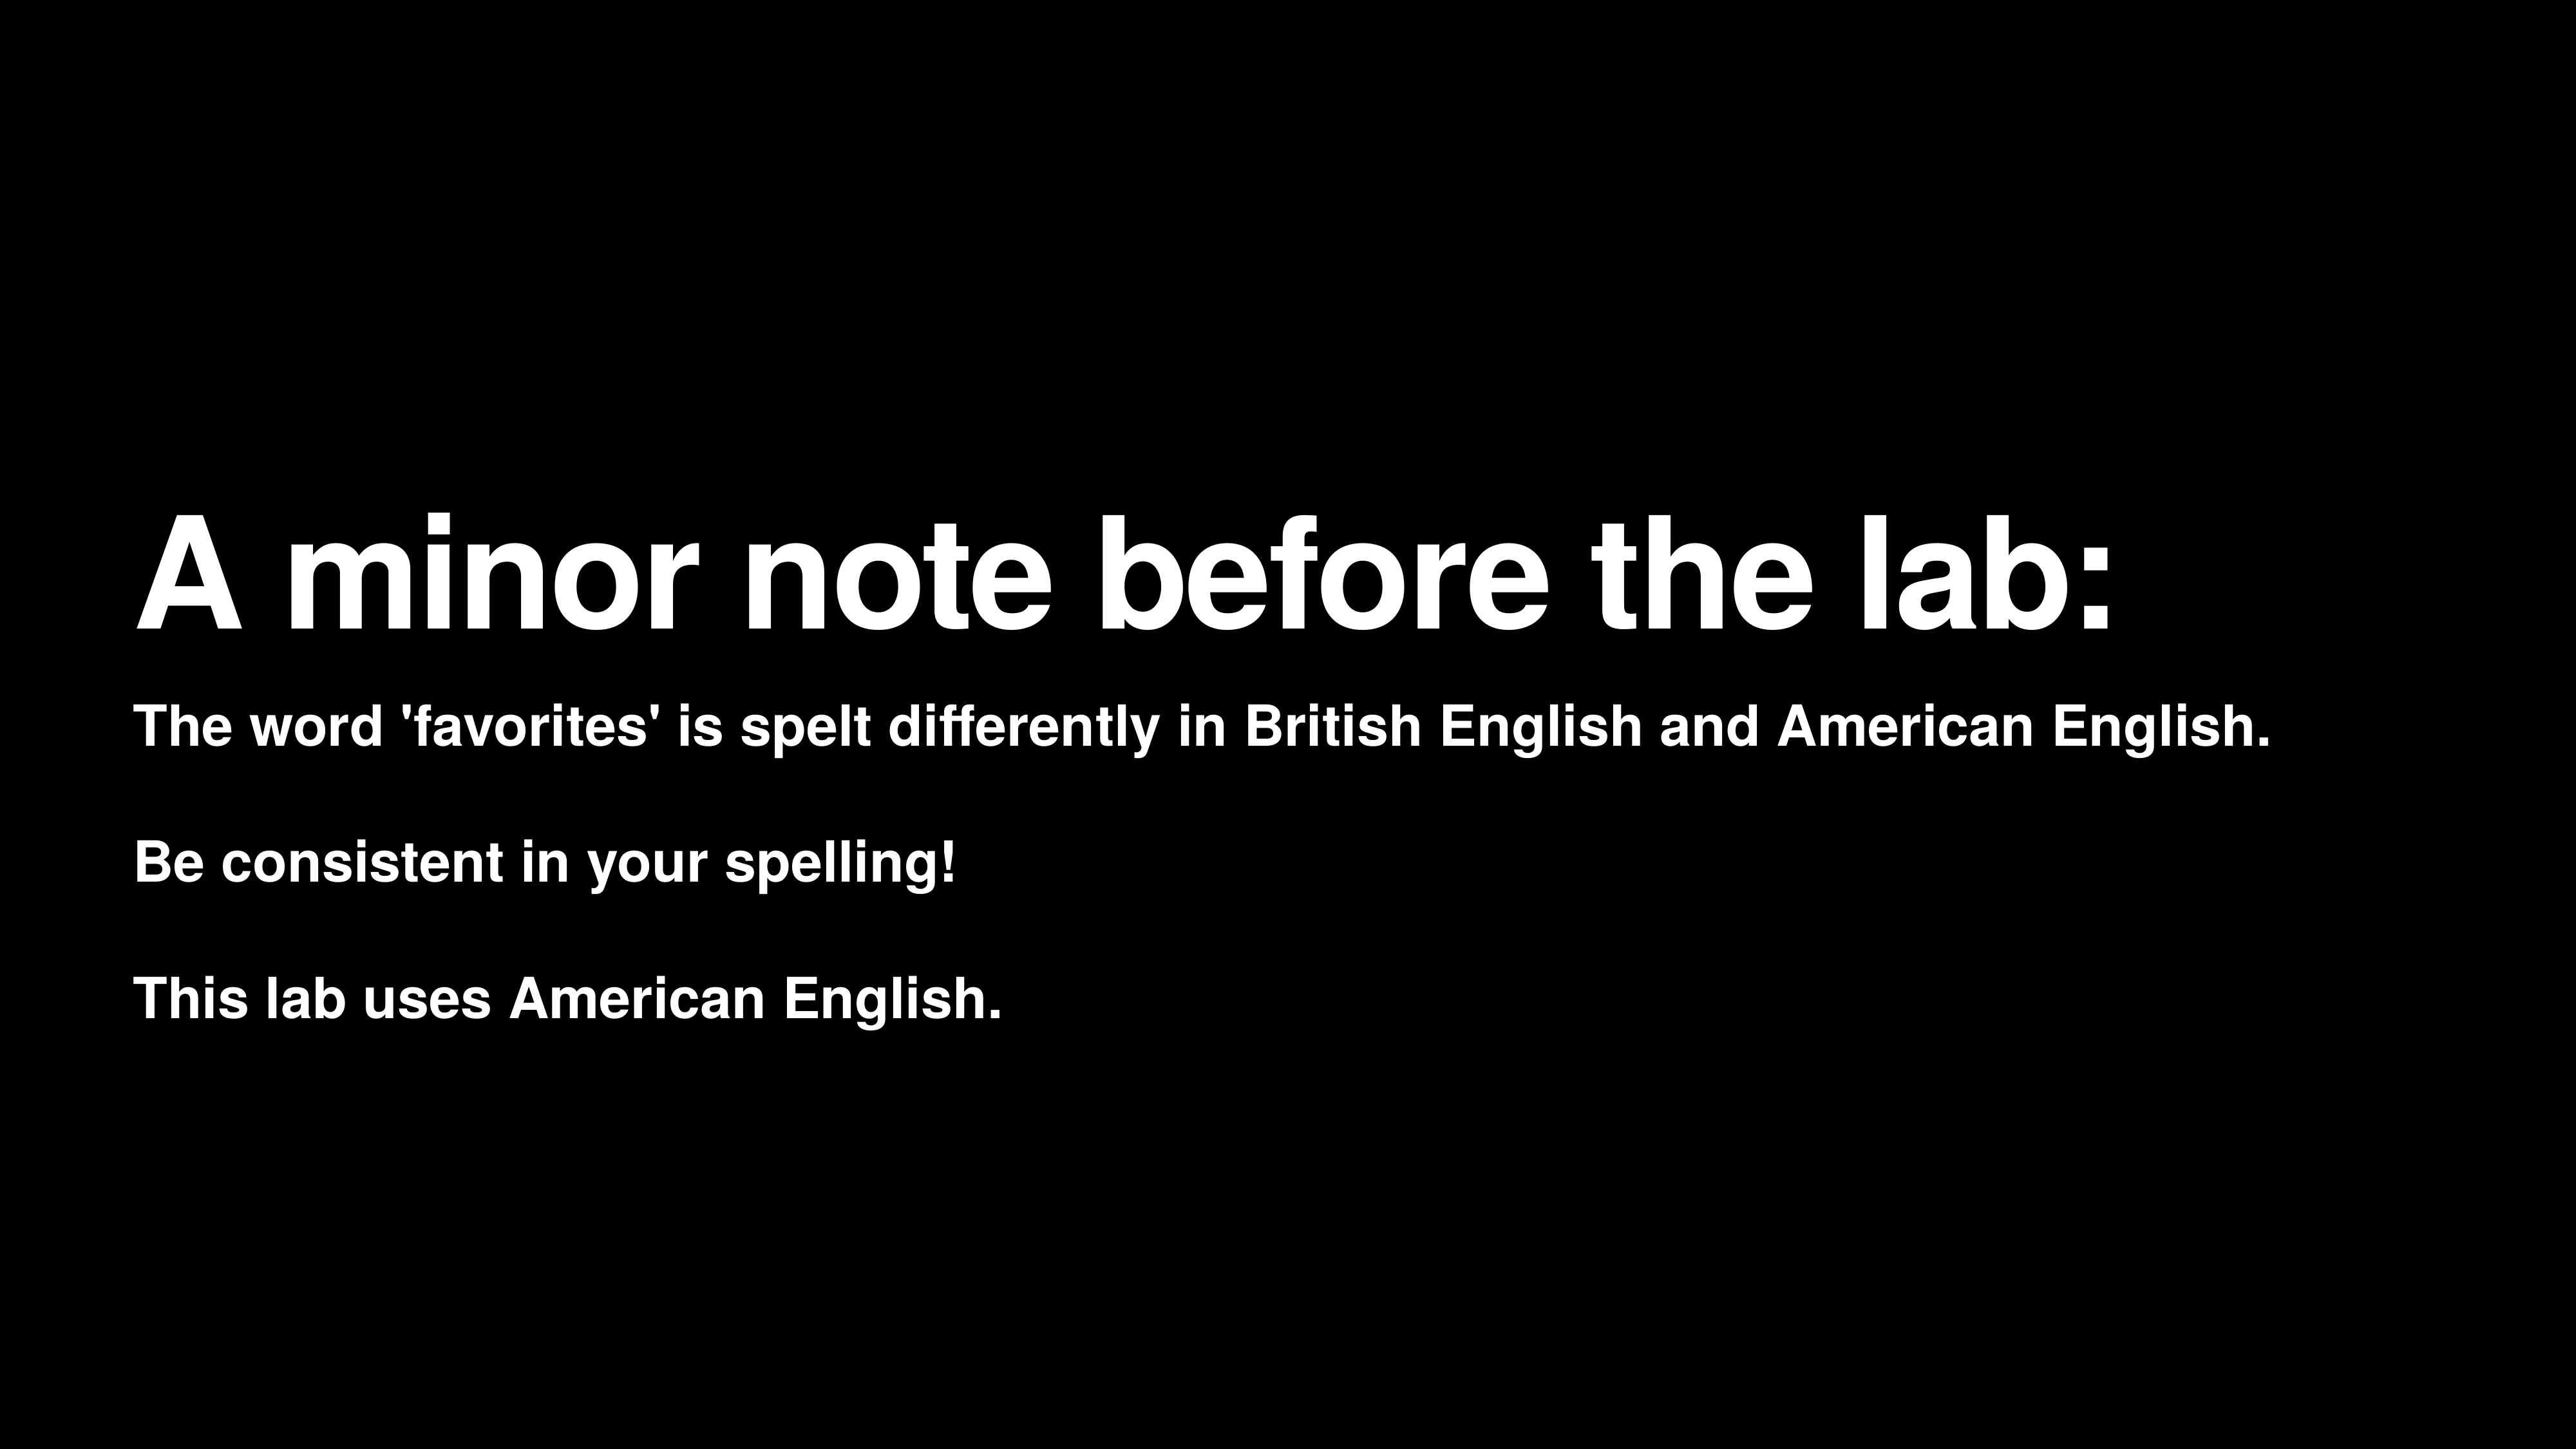

# A minor note before the lab:
The word 'favorites' is spelt differently in British English and American English.

Be consistent in your spelling!

This lab uses American English.